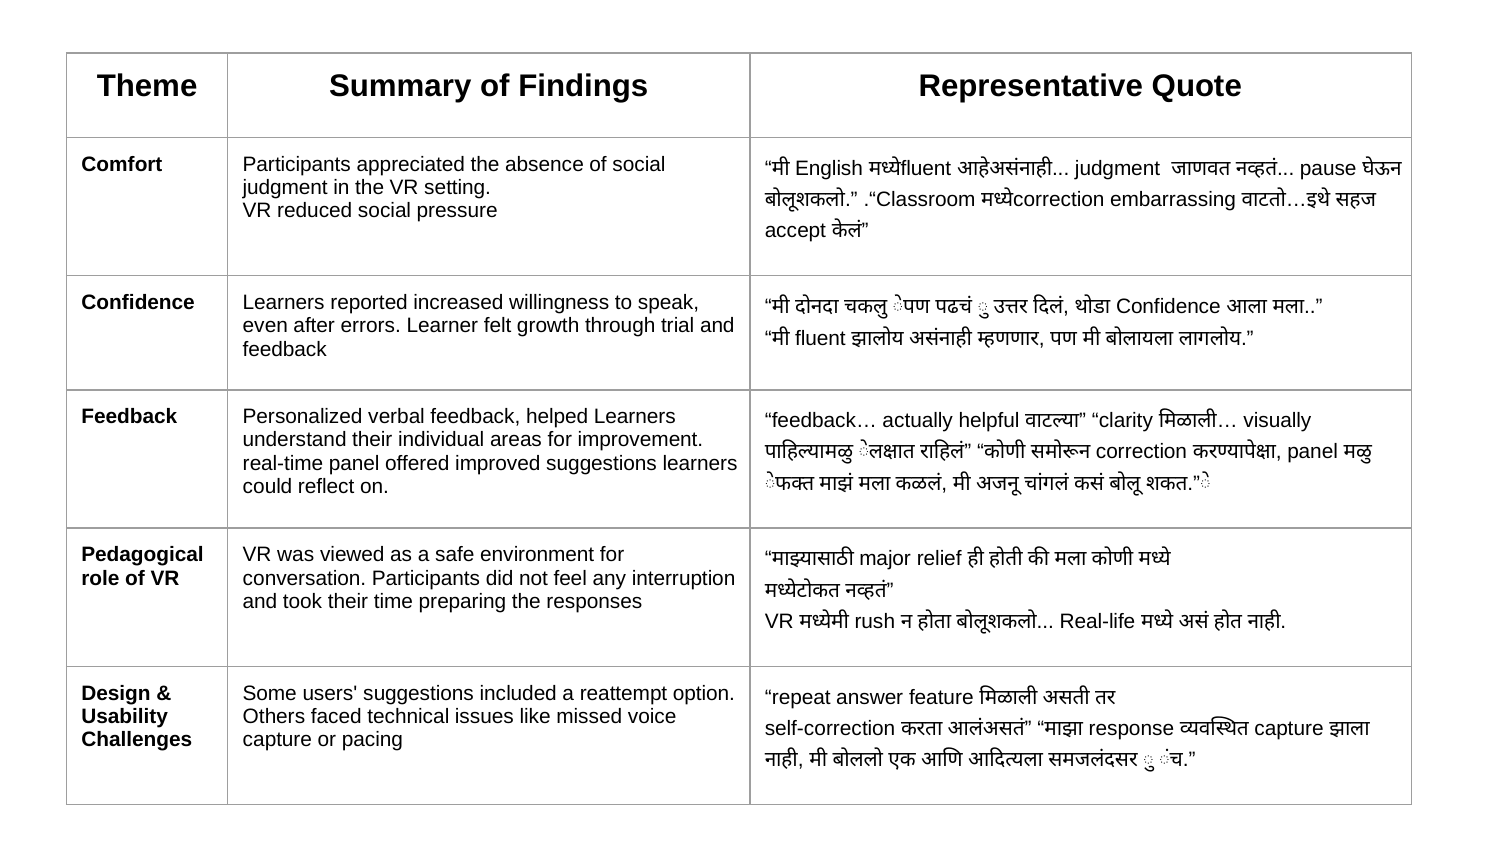

| Theme | Summary of Findings | Representative Quote |
| --- | --- | --- |
| Comfort | Participants appreciated the absence of social judgment in the VR setting. VR reduced social pressure | “मी English मध्येfluent आहेअसंनाही... judgment जाणवत नव्हतं... pause घेऊन बोलूशकलो.” .“Classroom मध्येcorrection embarrassing वाटतो…इथे सहज accept केलं” |
| Confidence | Learners reported increased willingness to speak, even after errors. Learner felt growth through trial and feedback | “मी दोनदा चकलु ेपण पढचं ु उत्तर दिलं, थोडा Confidence आला मला..” “मी fluent झालोय असंनाही म्हणणार, पण मी बोलायला लागलोय.” |
| Feedback | Personalized verbal feedback, helped Learners understand their individual areas for improvement. real-time panel offered improved suggestions learners could reflect on. | “feedback… actually helpful वाटल्या” “clarity मिळाली… visually पाहिल्यामळु ेलक्षात राहिलं” “कोणी समोरून correction करण्यापेक्षा, panel मळु ेफक्त माझं मला कळलं, मी अजनू चांगलं कसं बोलू शकत.”े |
| Pedagogical role of VR | VR was viewed as a safe environment for conversation. Participants did not feel any interruption and took their time preparing the responses | “माझ्यासाठी major relief ही होती की मला कोणी मध्ये मध्येटोकत नव्हतं” VR मध्येमी rush न होता बोलूशकलो... Real-life मध्ये असं होत नाही. |
| Design & Usability Challenges | Some users' suggestions included a reattempt option. Others faced technical issues like missed voice capture or pacing | “repeat answer feature मिळाली असती तर self-correction करता आलंअसतं” “माझा response व्यवस्थित capture झाला नाही, मी बोललो एक आणि आदित्यला समजलंदसर ु ंच.” |